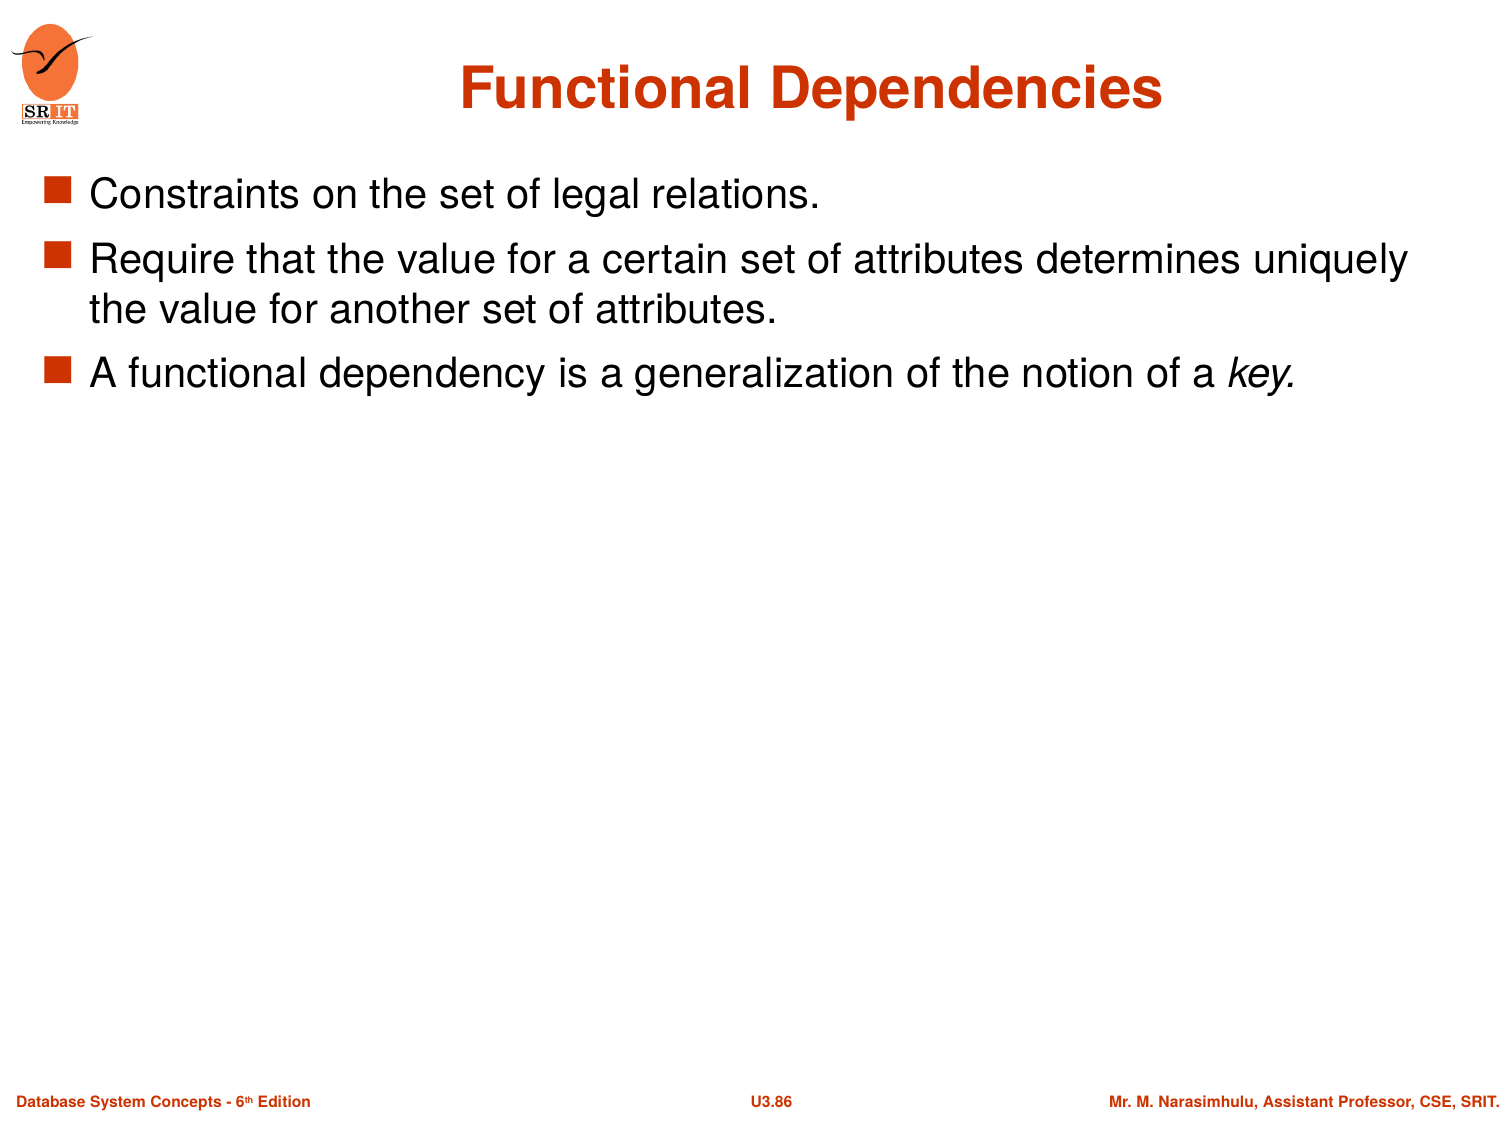

# Functional Dependencies
Constraints on the set of legal relations.
Require that the value for a certain set of attributes determines uniquely the value for another set of attributes.
A functional dependency is a generalization of the notion of a key.